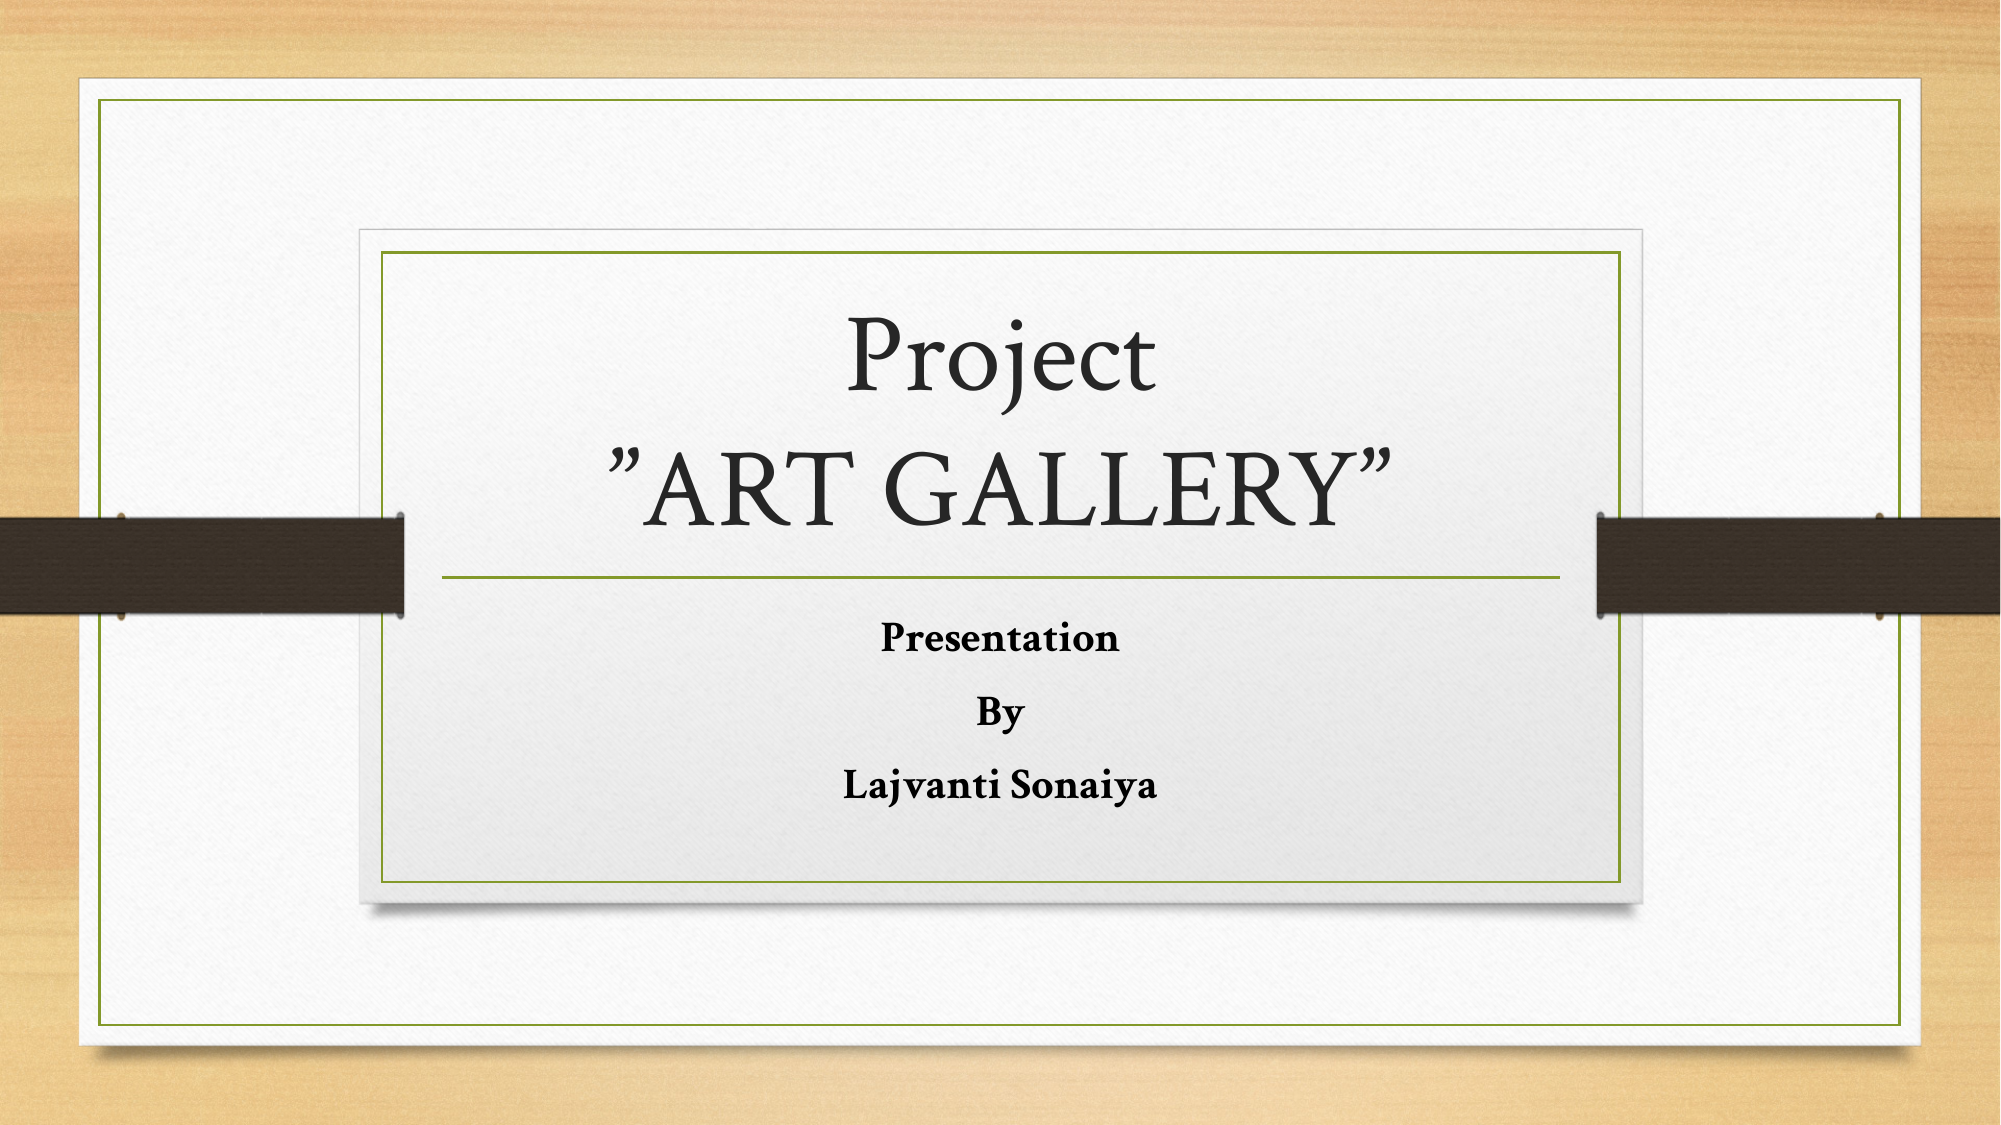

# Project ”ART GALLERY”
Presentation
By
Lajvanti Sonaiya